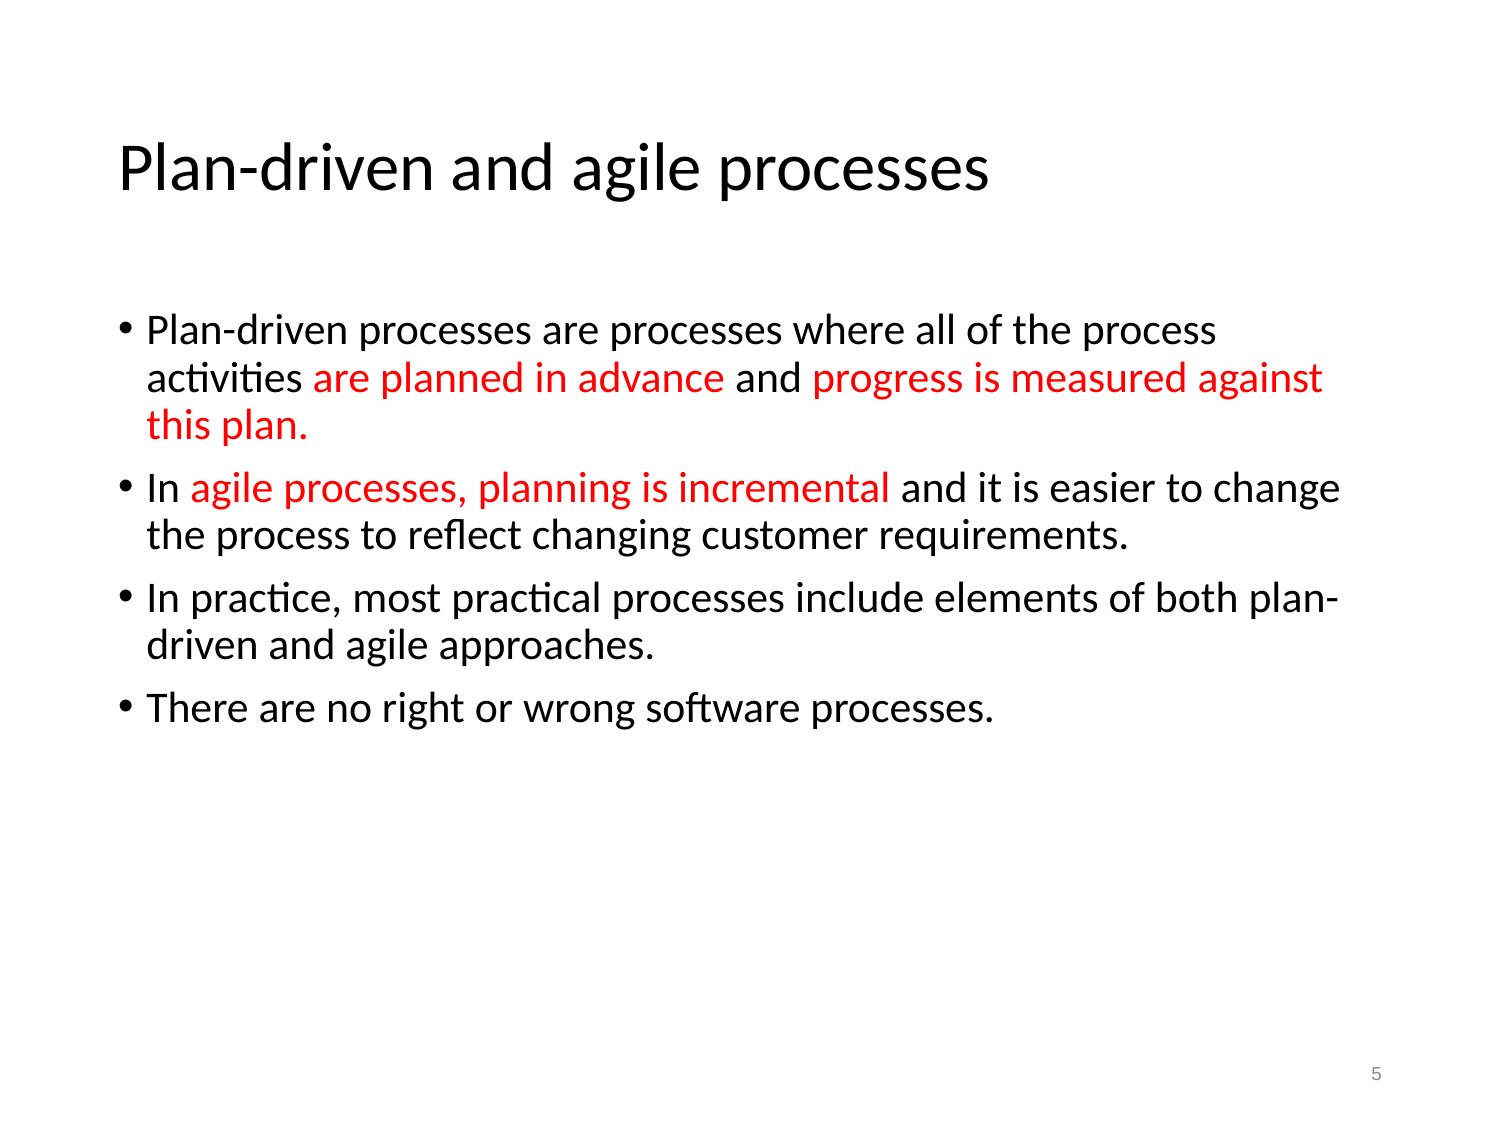

# Plan-driven and agile processes
Plan-driven processes are processes where all of the process activities are planned in advance and progress is measured against this plan.
In agile processes, planning is incremental and it is easier to change the process to reflect changing customer requirements.
In practice, most practical processes include elements of both plan-driven and agile approaches.
There are no right or wrong software processes.
5